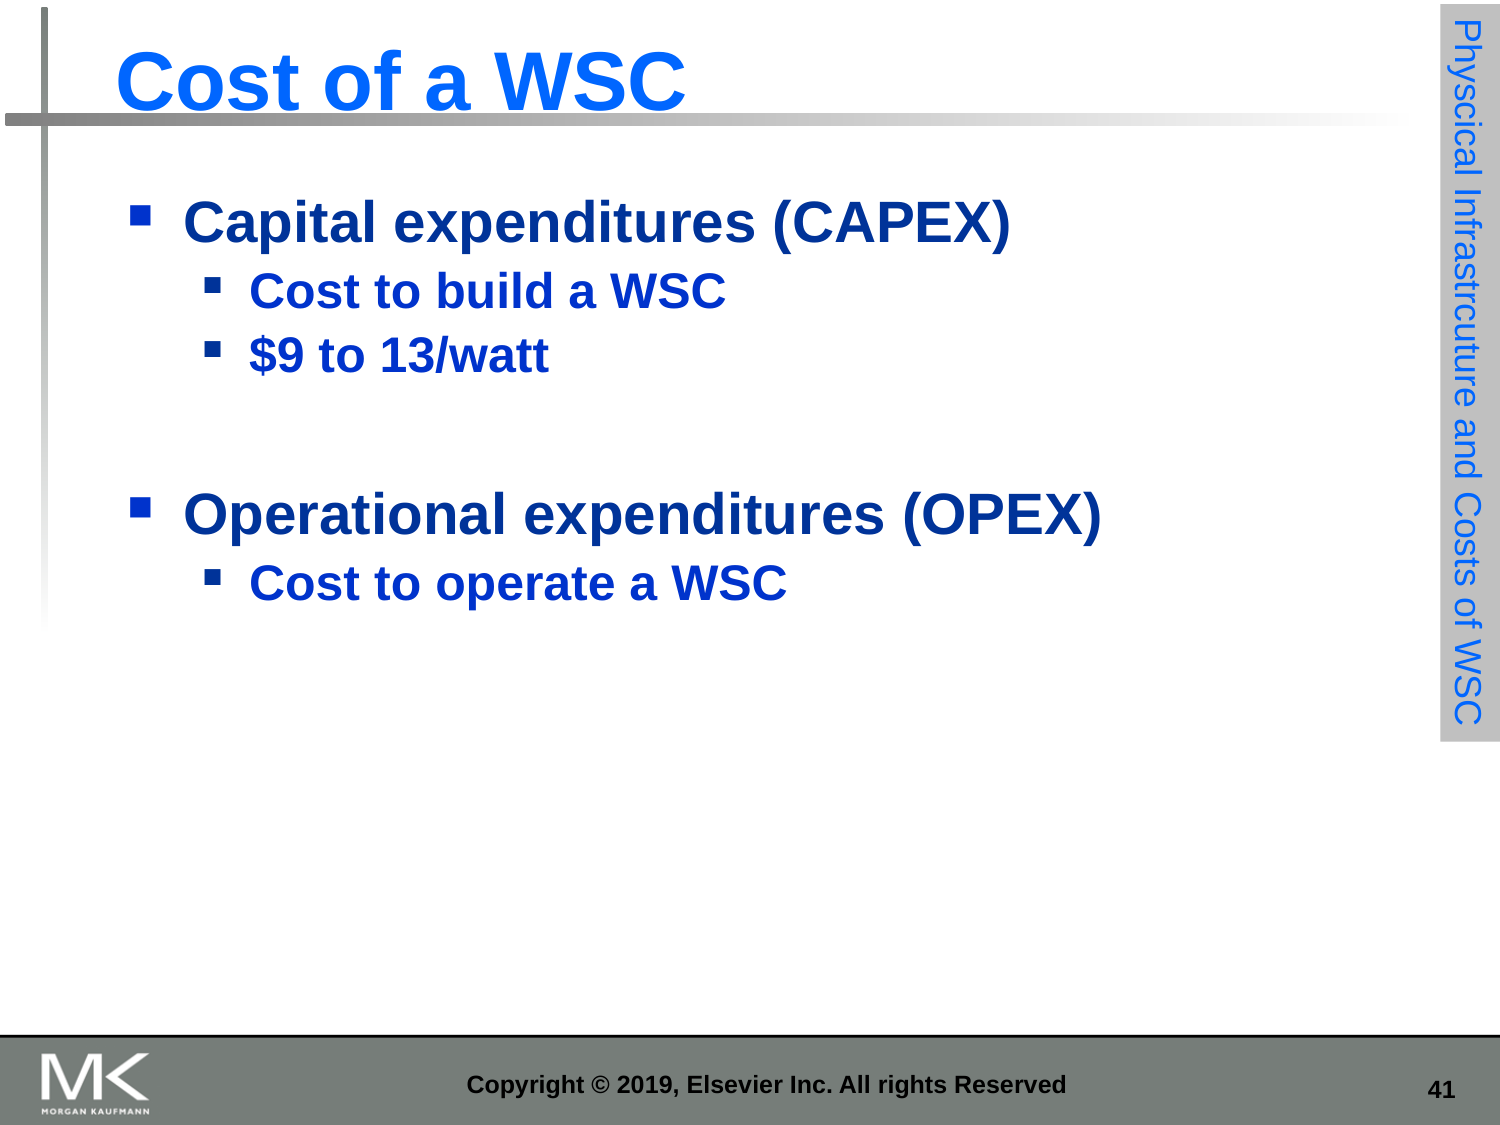

# Cost of a WSC
Capital expenditures (CAPEX)
Cost to build a WSC
$9 to 13/watt

Operational expenditures (OPEX)
Cost to operate a WSC

Physcical Infrastrcuture and Costs of WSC
Copyright © 2019, Elsevier Inc. All rights Reserved